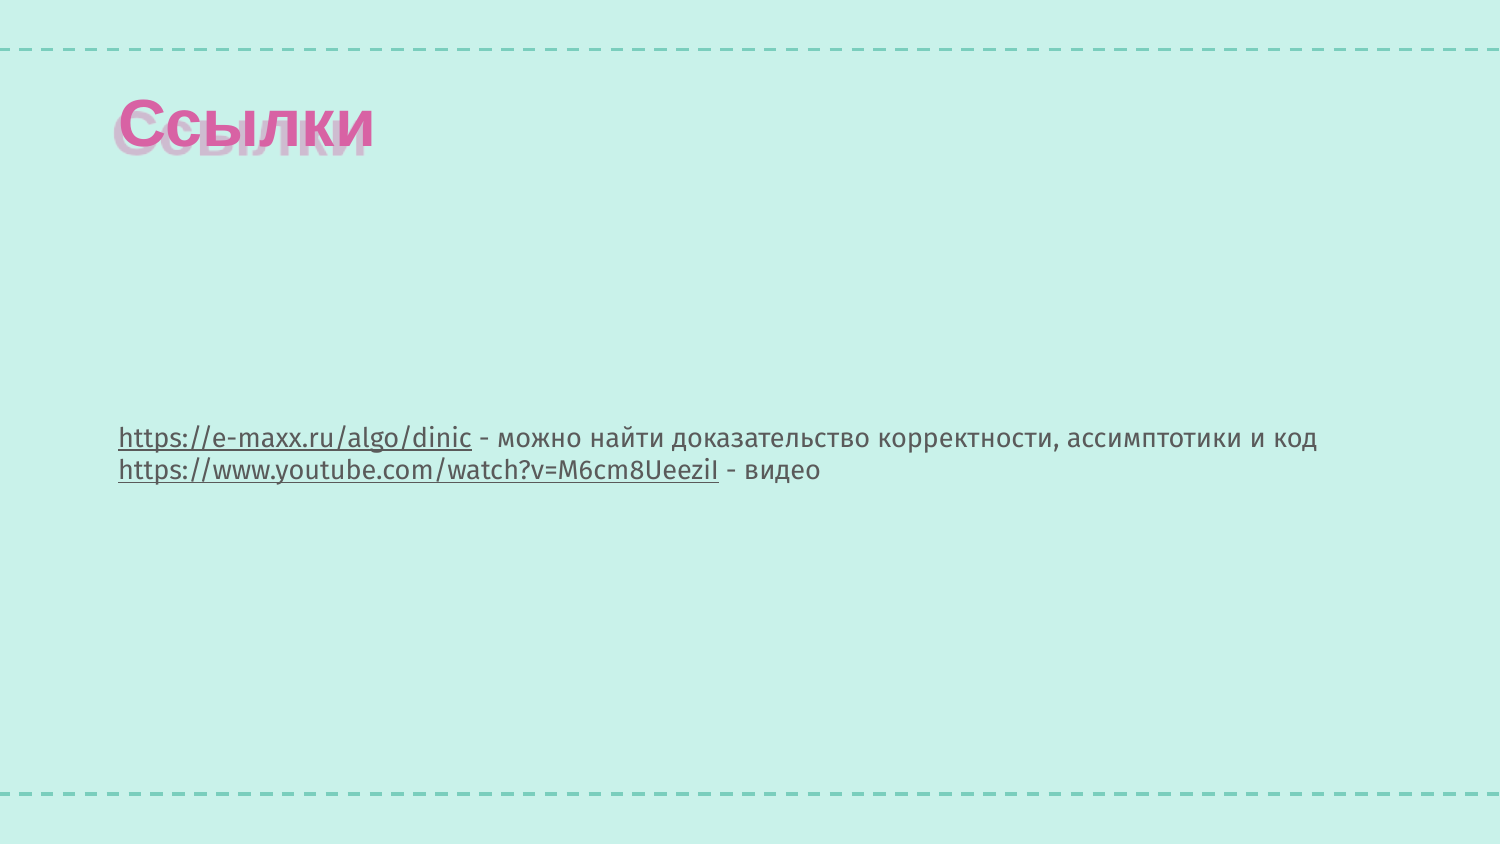

# Ссылки
https://e-maxx.ru/algo/dinic - можно найти доказательство корректности, ассимптотики и код
https://www.youtube.com/watch?v=M6cm8UeeziI - видео